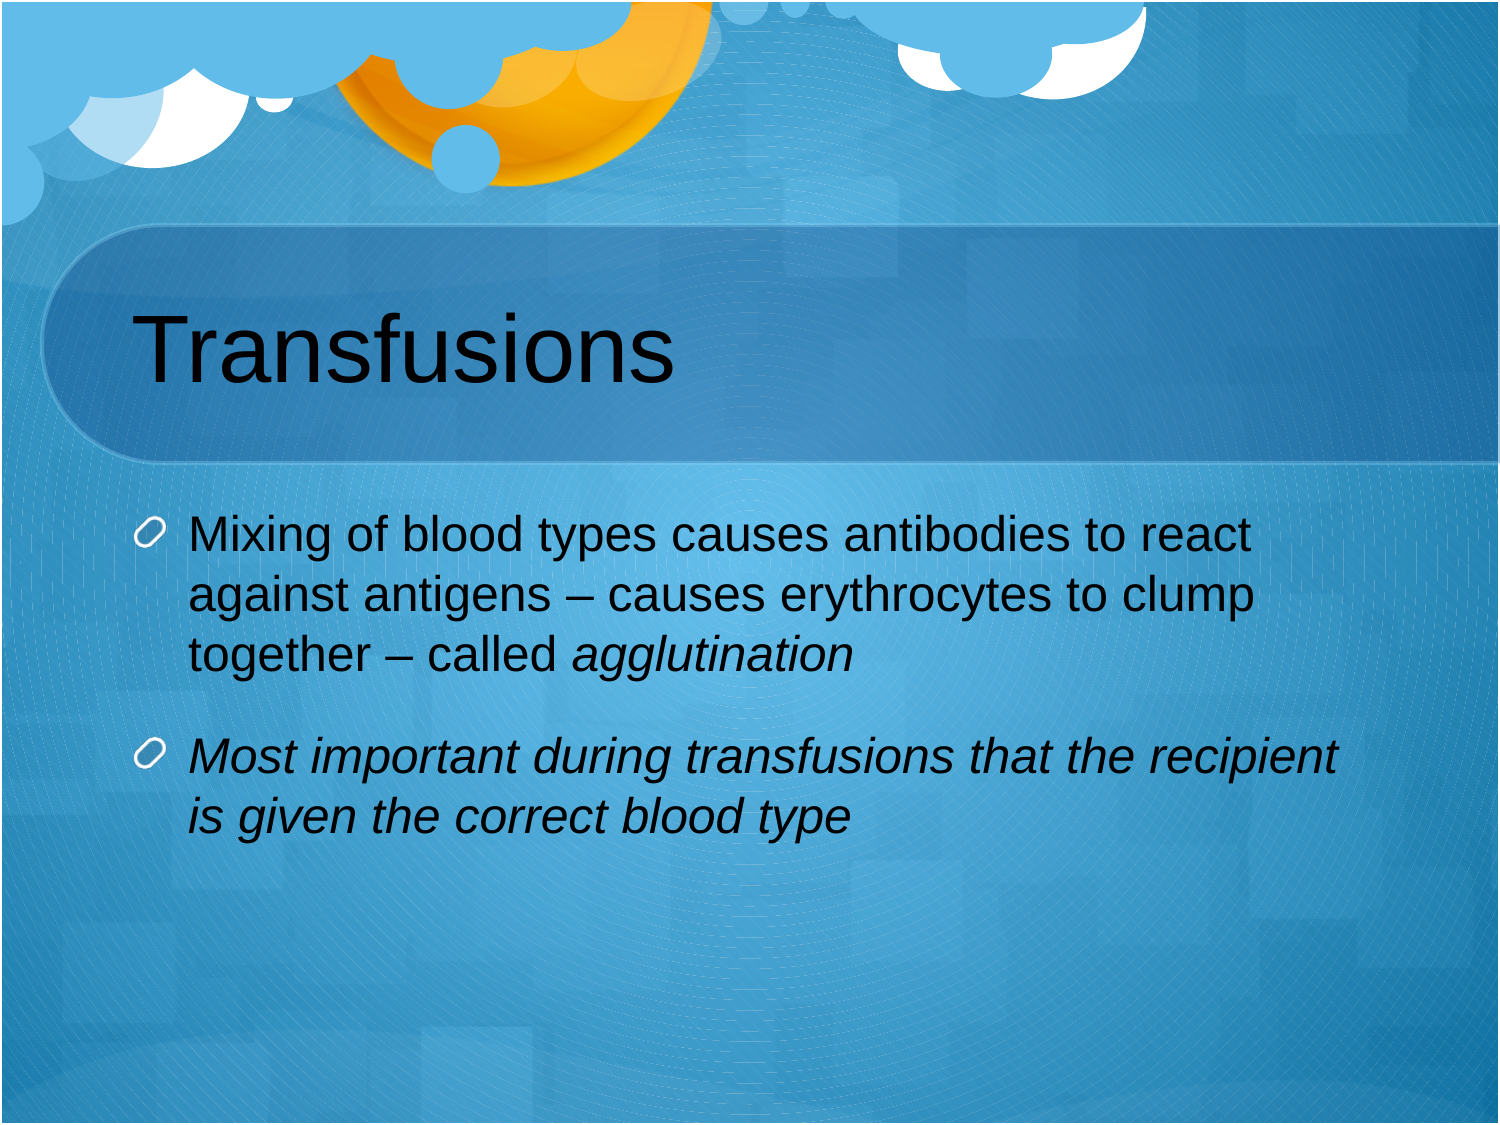

# Transfusions
Mixing of blood types causes antibodies to react against antigens – causes erythrocytes to clump together – called agglutination
Most important during transfusions that the recipient is given the correct blood type